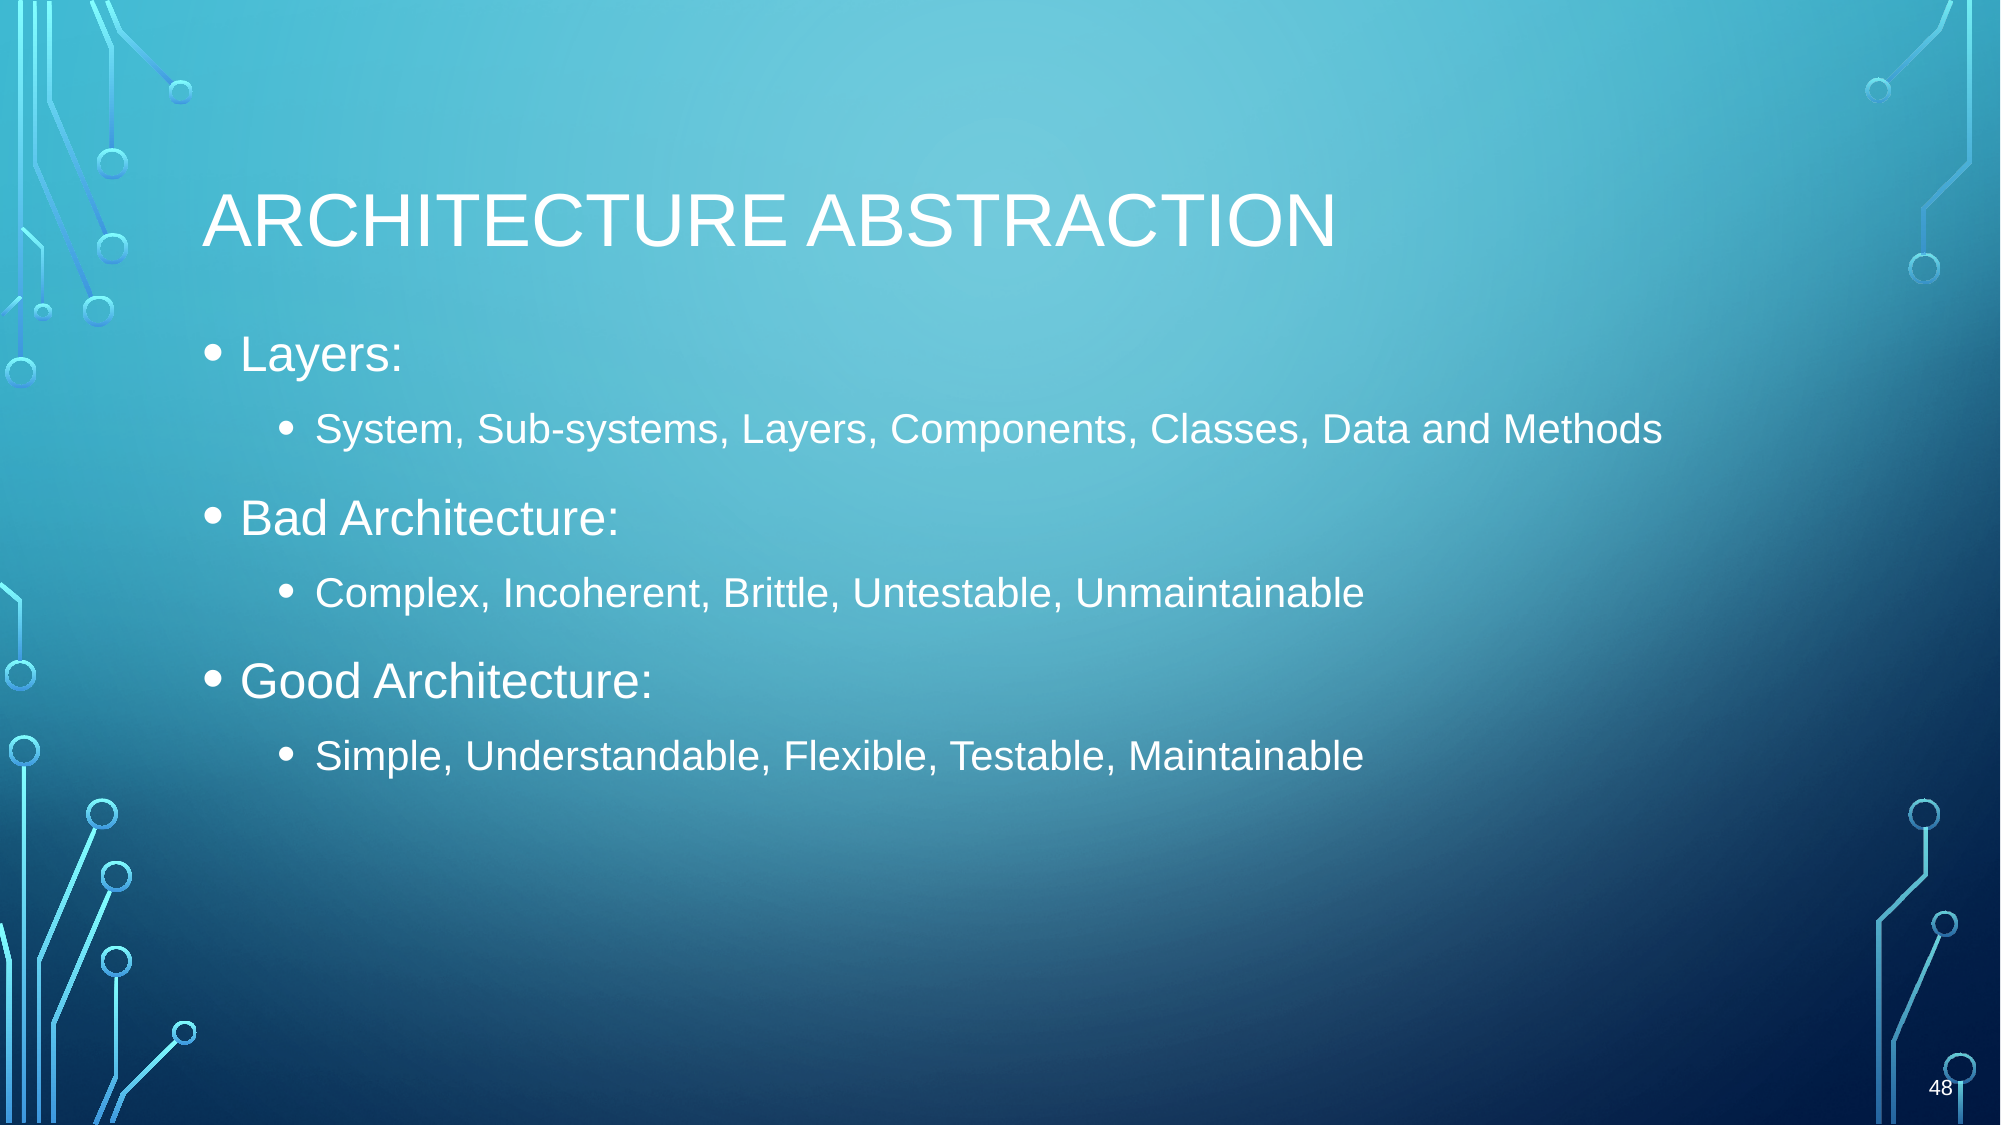

# Architecture abstraction
Layers:
System, Sub-systems, Layers, Components, Classes, Data and Methods
Bad Architecture:
Complex, Incoherent, Brittle, Untestable, Unmaintainable
Good Architecture:
Simple, Understandable, Flexible, Testable, Maintainable

48